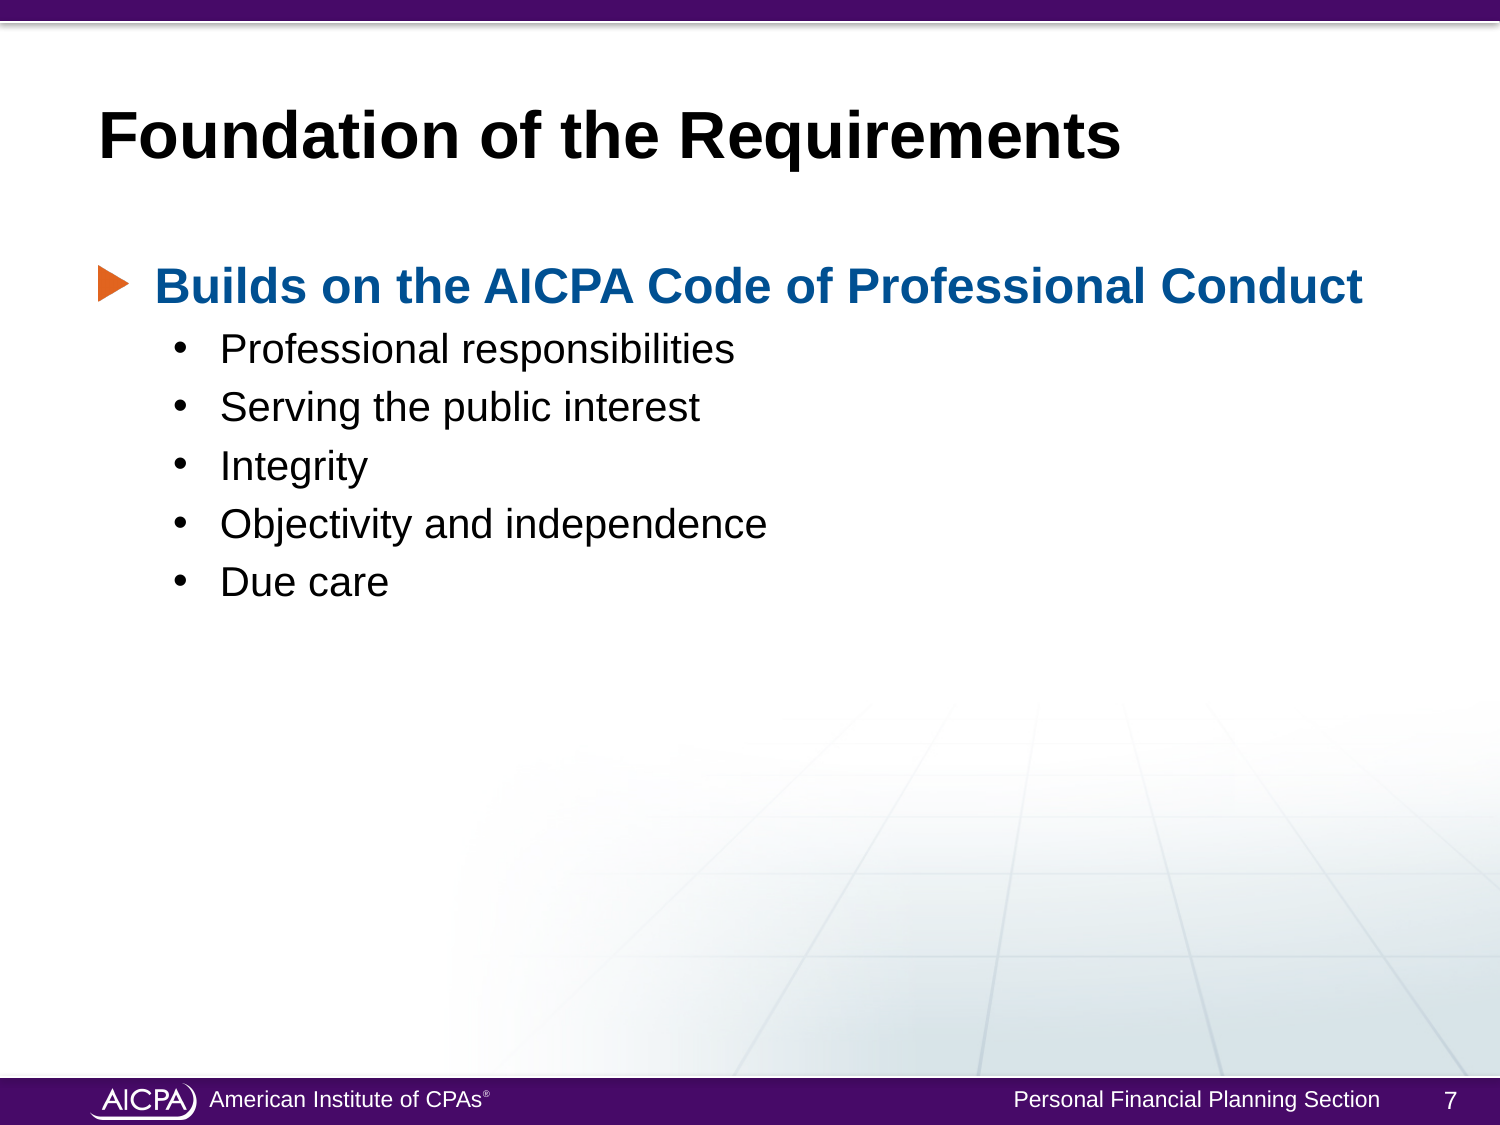

# Foundation of the Requirements
Builds on the AICPA Code of Professional Conduct
Professional responsibilities
Serving the public interest
Integrity
Objectivity and independence
Due care

7